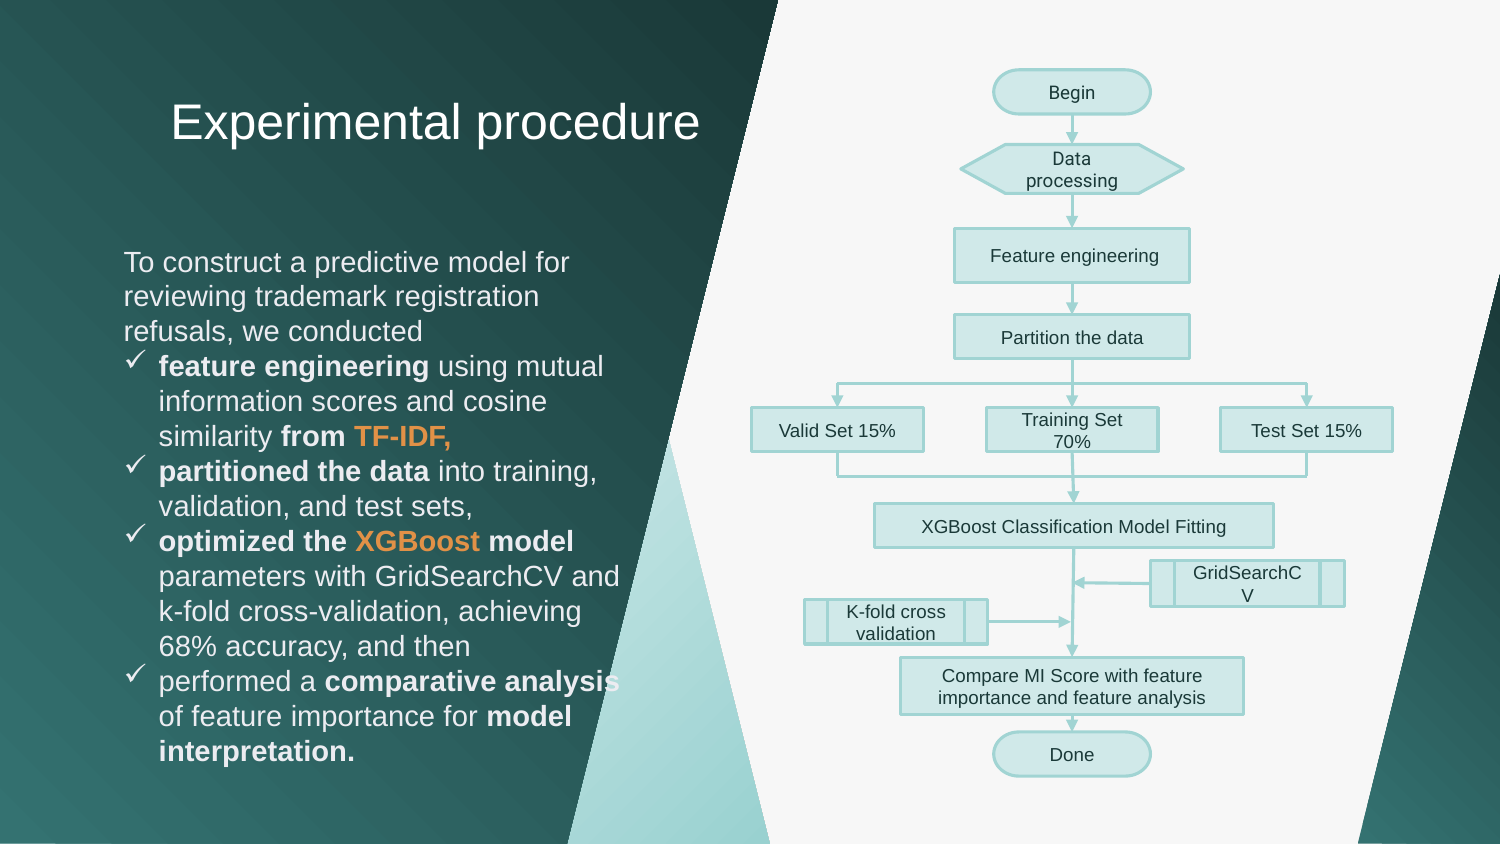

Begin
Experimental procedure
Data processing
 Feature engineering
To construct a predictive model for reviewing trademark registration refusals, we conducted
feature engineering using mutual information scores and cosine similarity from TF-IDF,
partitioned the data into training, validation, and test sets,
optimized the XGBoost model parameters with GridSearchCV and k-fold cross-validation, achieving 68% accuracy, and then
performed a comparative analysis of feature importance for model interpretation.

Partition the data
Valid Set 15%
Training Set 70%
Test Set 15%
XGBoost Classification Model Fitting
GridSearchCV
K-fold cross validation
Compare MI Score with feature importance and feature analysis
Done